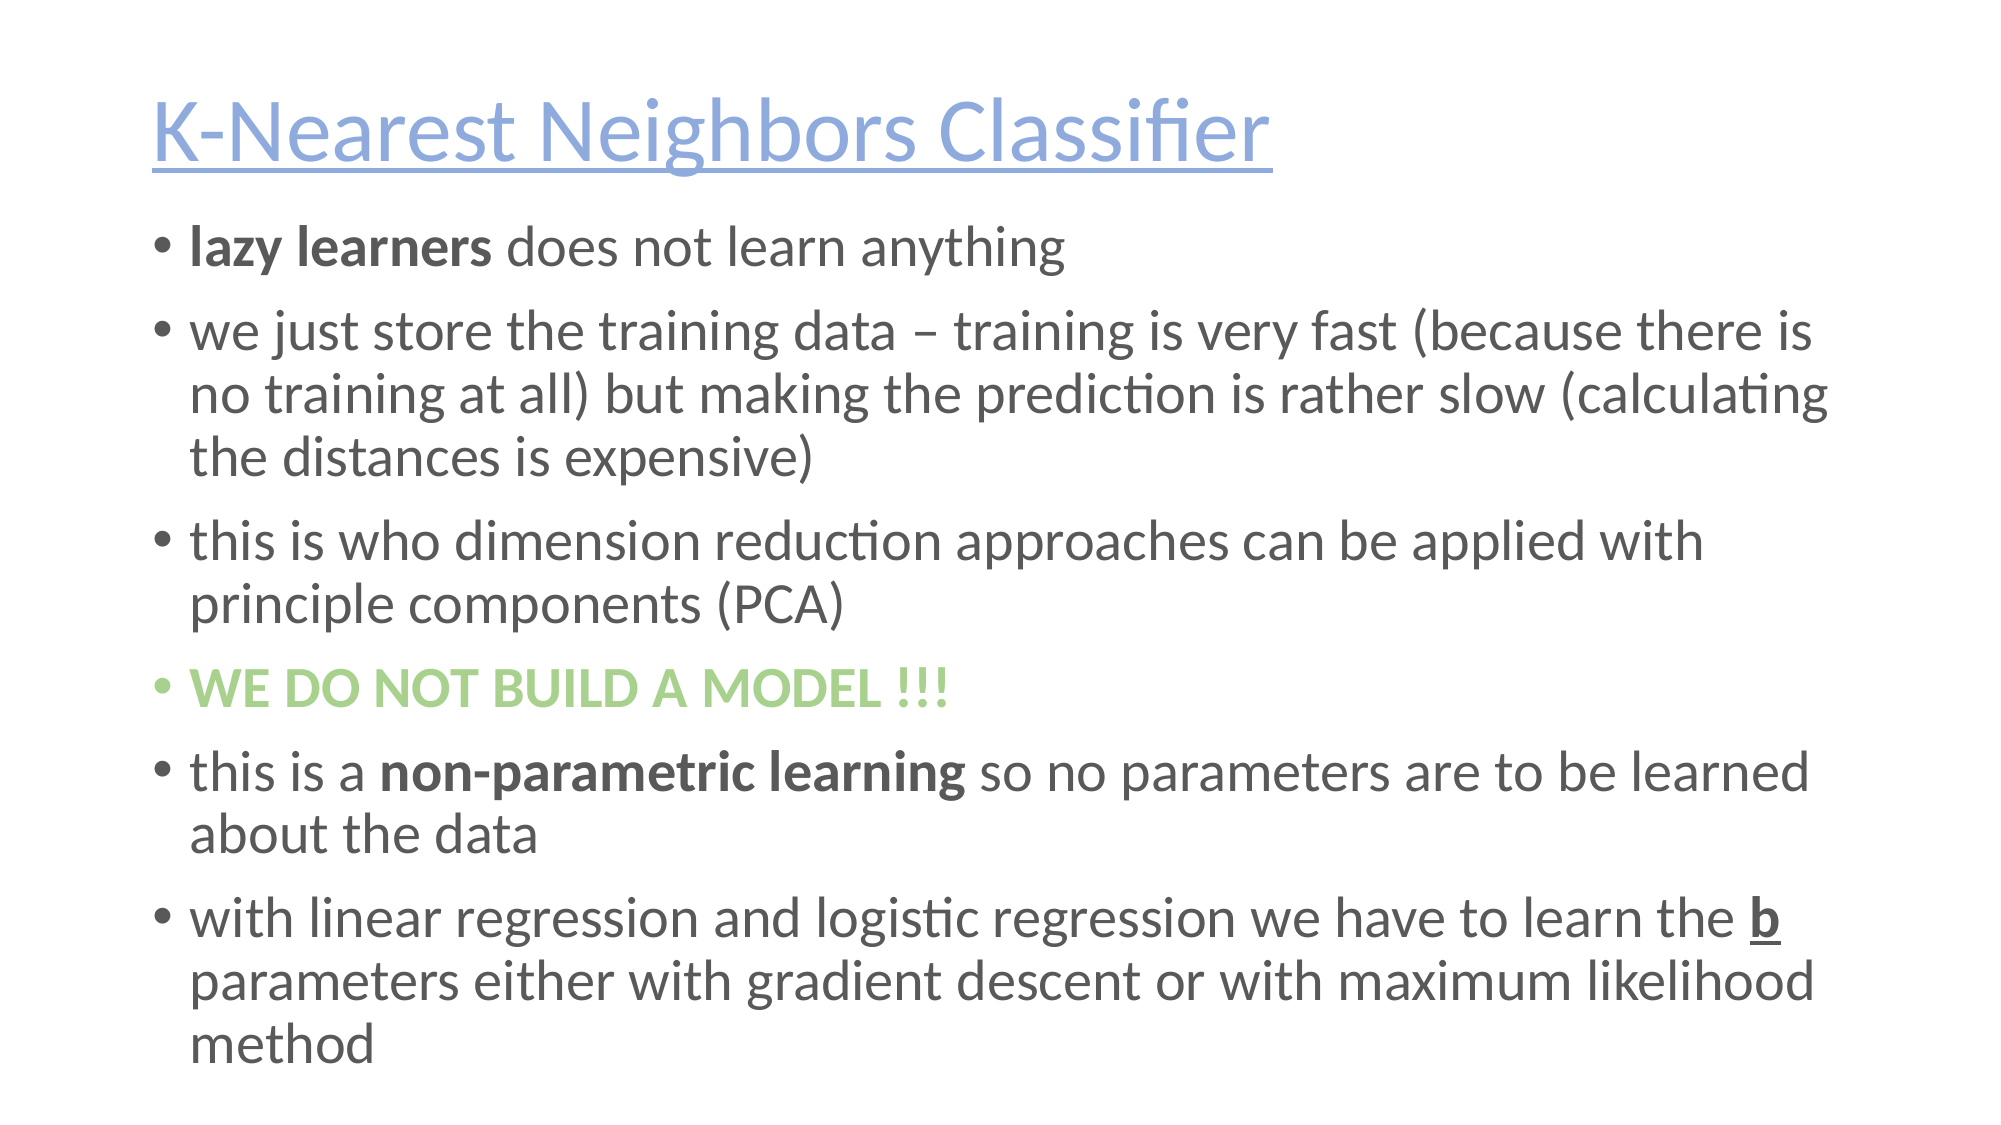

# K-Nearest Neighbors Classifier
lazy learners does not learn anything
we just store the training data – training is very fast (because there is no training at all) but making the prediction is rather slow (calculating the distances is expensive)
this is who dimension reduction approaches can be applied with principle components (PCA)
WE DO NOT BUILD A MODEL !!!
this is a non-parametric learning so no parameters are to be learned about the data
with linear regression and logistic regression we have to learn the b parameters either with gradient descent or with maximum likelihood method